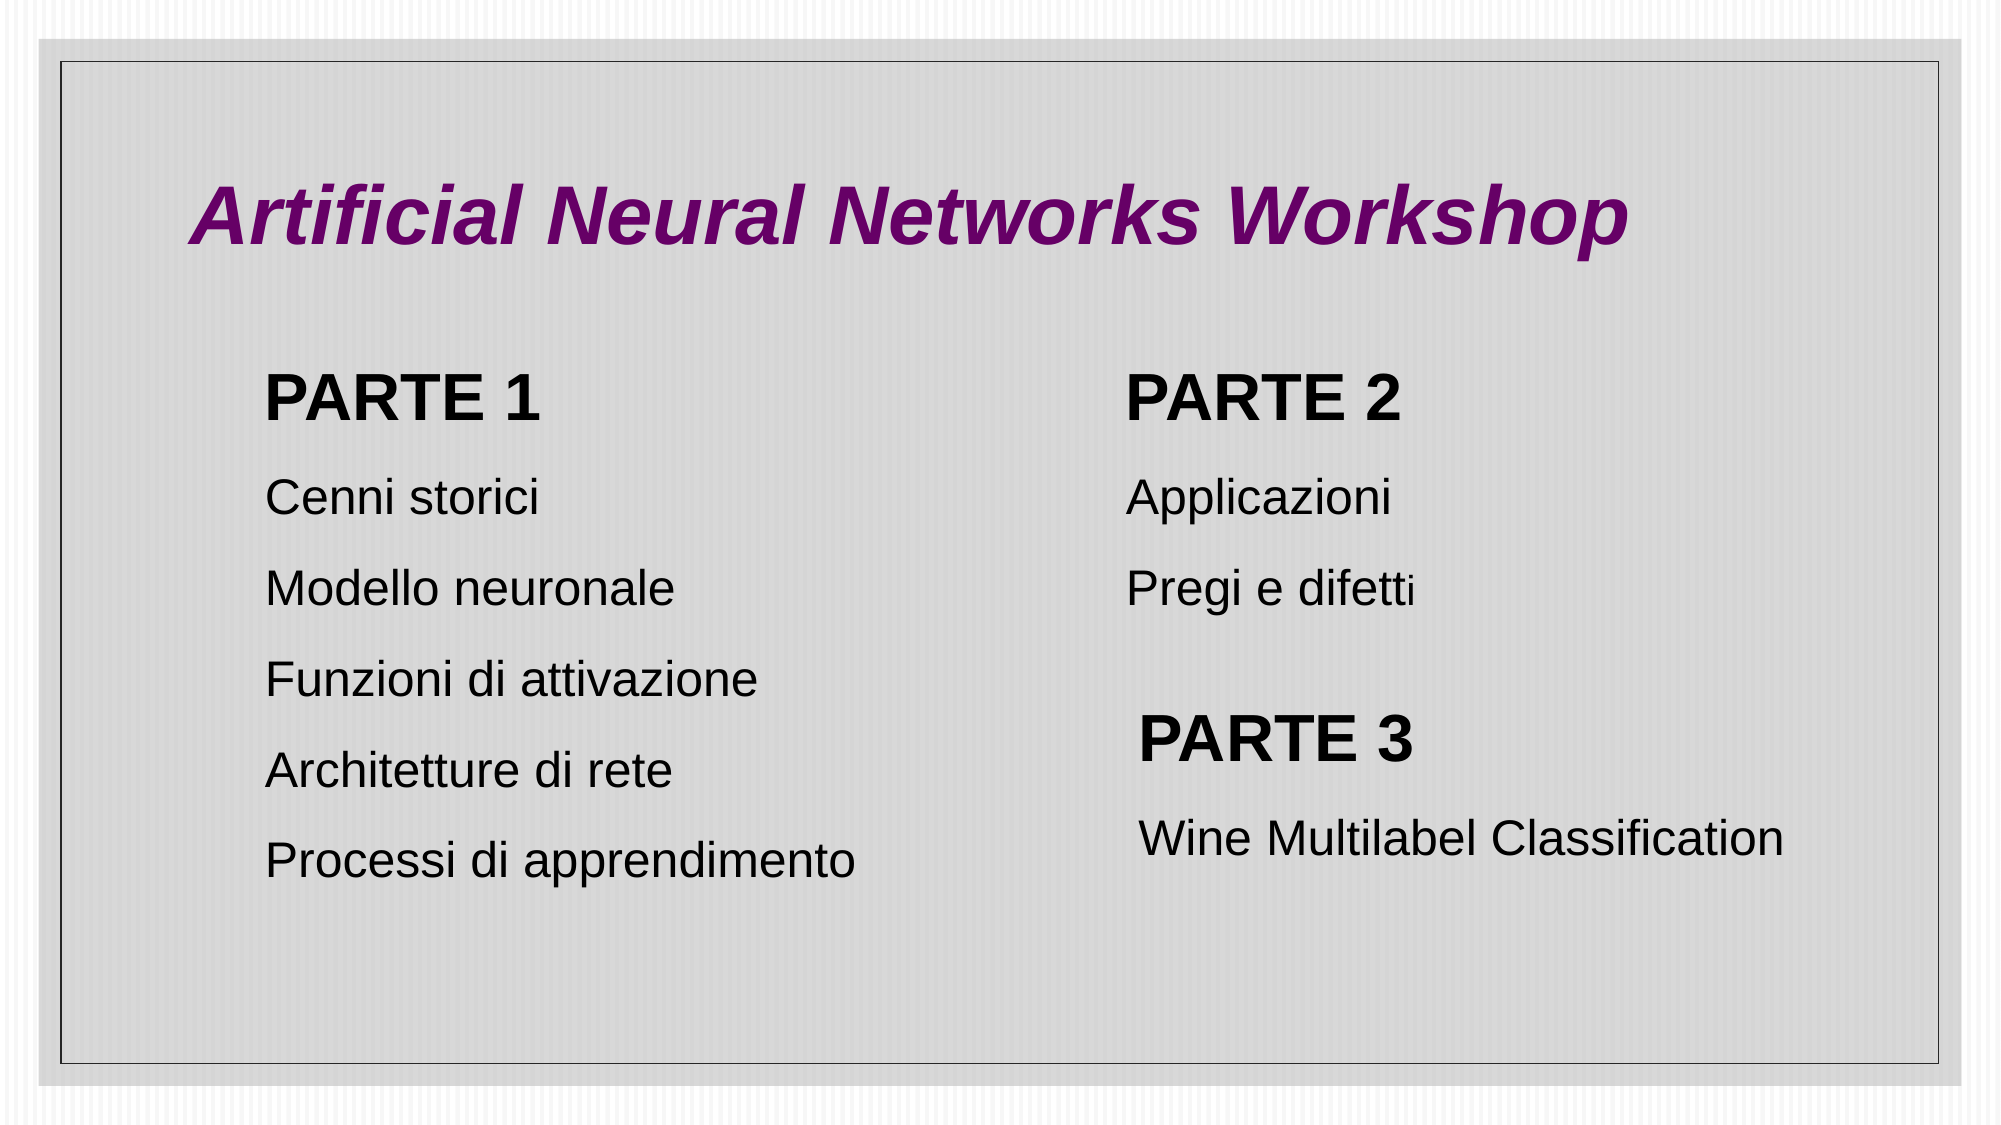

# Artificial Neural Networks Workshop
PARTE 1
Cenni storici
Modello neuronale
Funzioni di attivazione
Architetture di rete
Processi di apprendimento

PARTE 2
Applicazioni
Pregi e difetti
PARTE 3
Wine Multilabel Classification